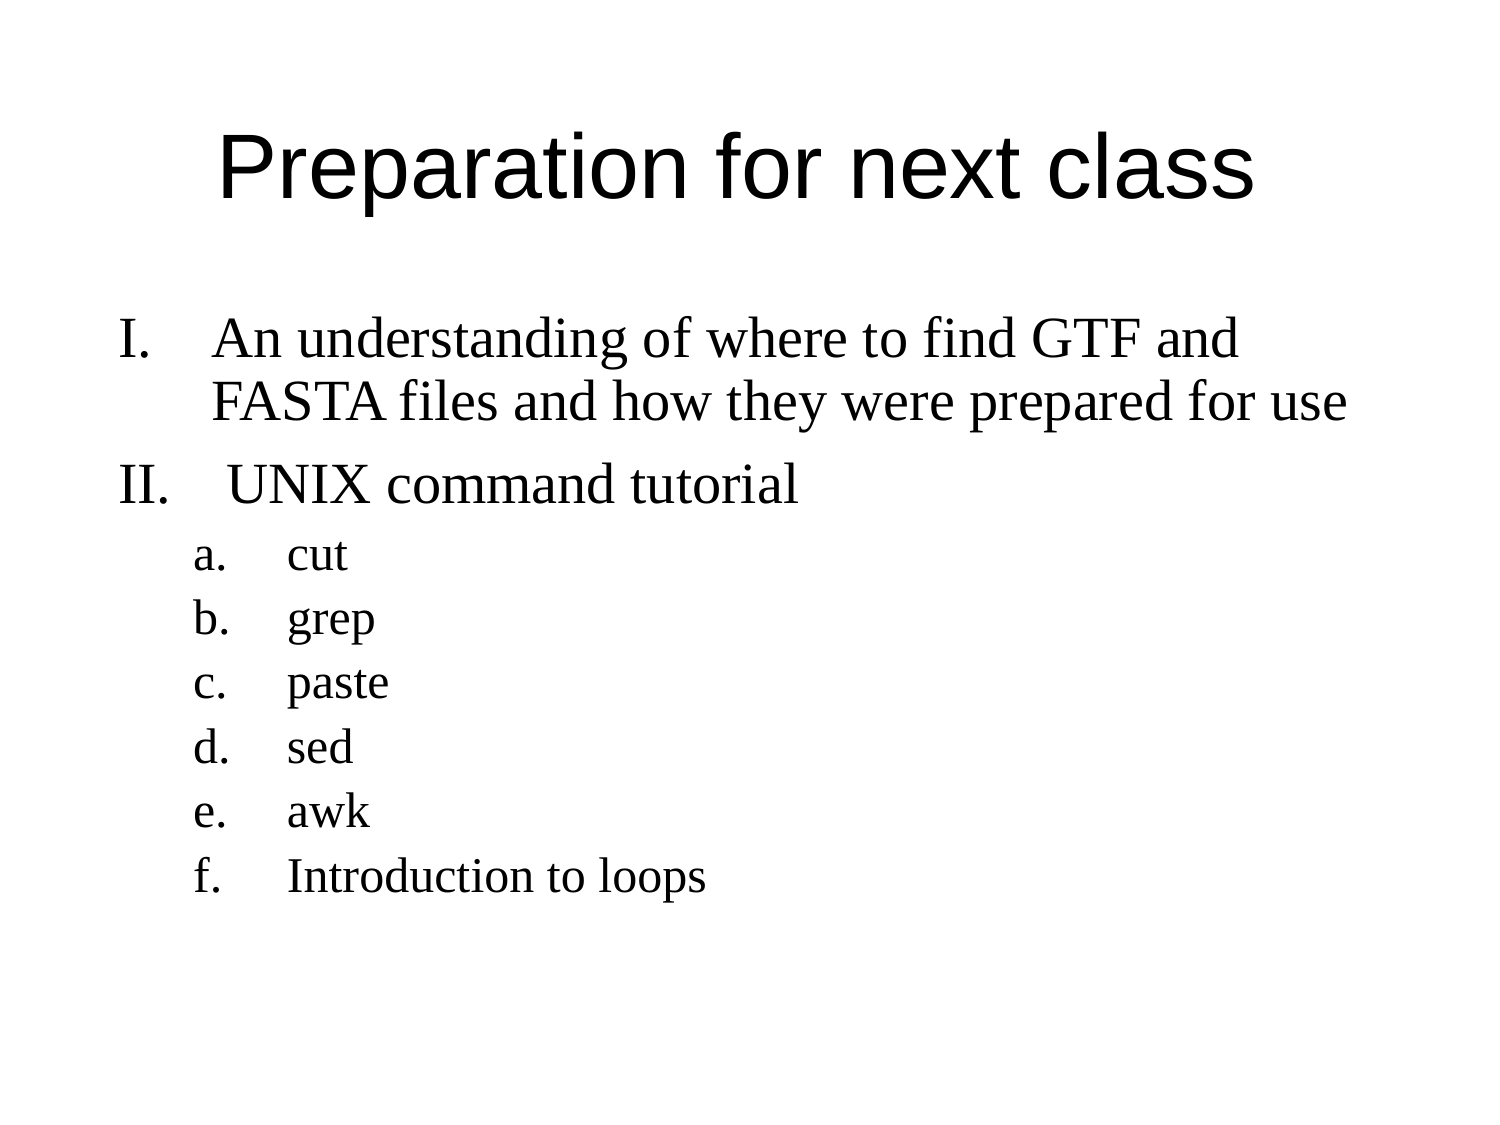

# Preparation for next class
An understanding of where to find GTF and FASTA files and how they were prepared for use
 UNIX command tutorial
cut
grep
paste
sed
awk
Introduction to loops